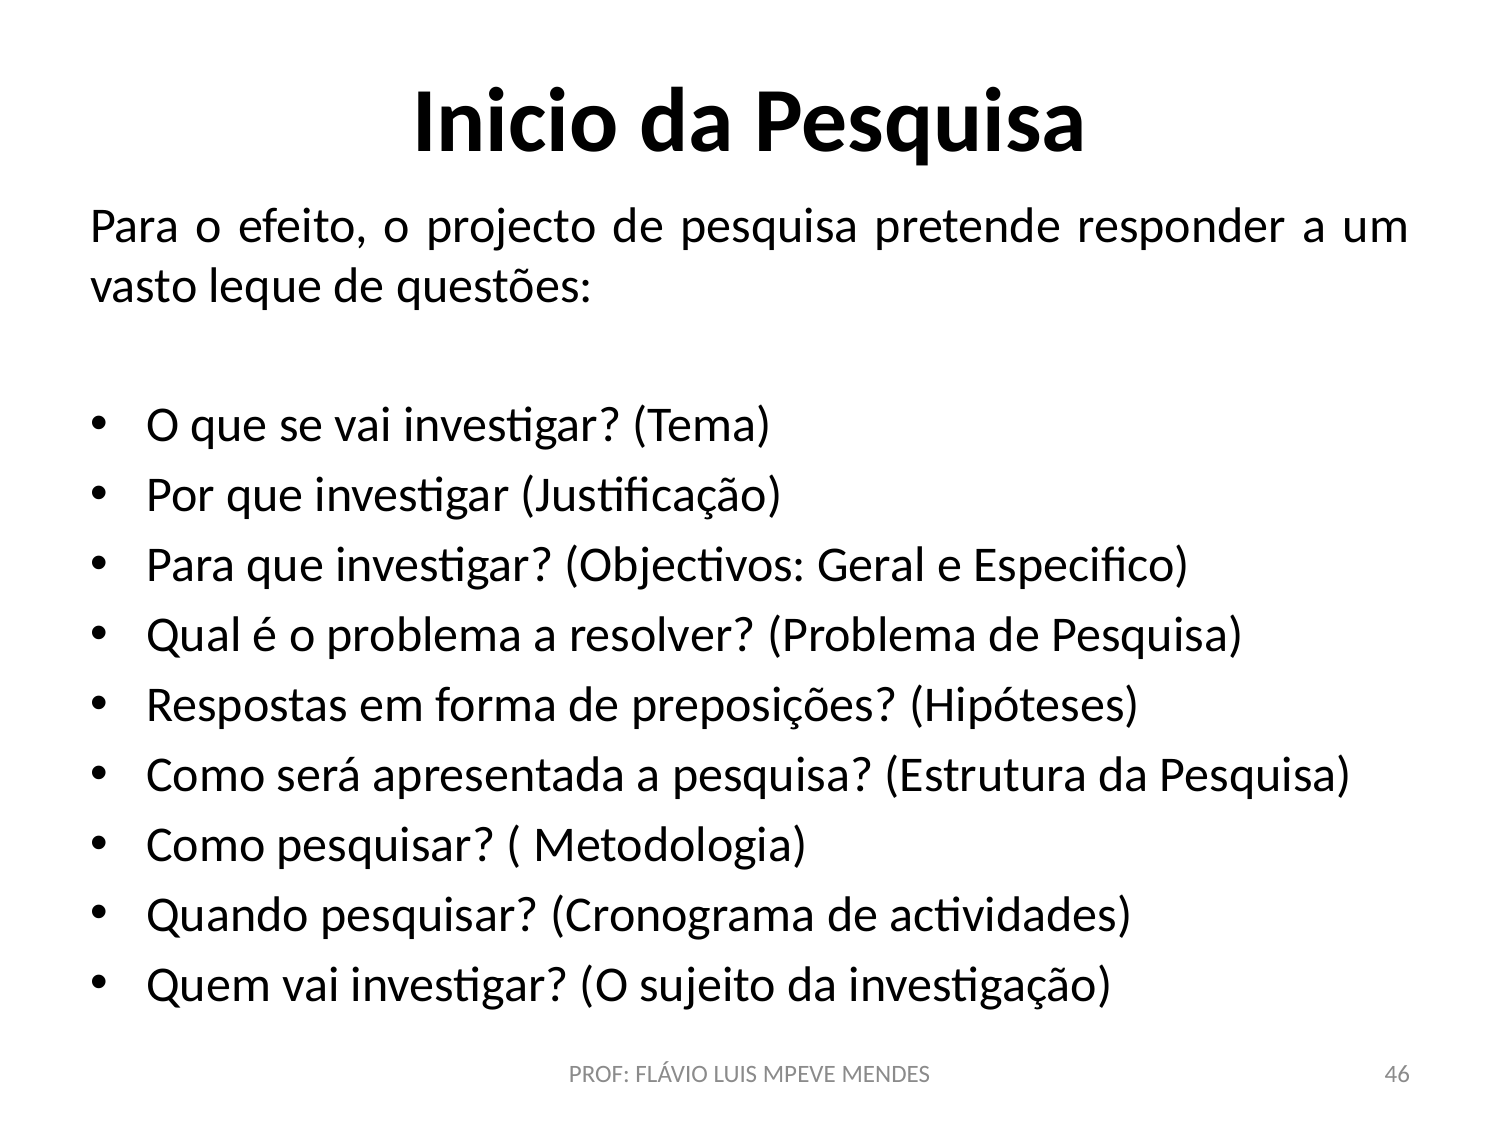

# Inicio da Pesquisa
Para o efeito, o projecto de pesquisa pretende responder a um vasto leque de questões:

O que se vai investigar? (Tema)
Por que investigar (Justificação)
Para que investigar? (Objectivos: Geral e Especifico)
Qual é o problema a resolver? (Problema de Pesquisa)
Respostas em forma de preposições? (Hipóteses)
Como será apresentada a pesquisa? (Estrutura da Pesquisa)
Como pesquisar? ( Metodologia)
Quando pesquisar? (Cronograma de actividades)
Quem vai investigar? (O sujeito da investigação)

PROF: FLÁVIO LUIS MPEVE MENDES
46